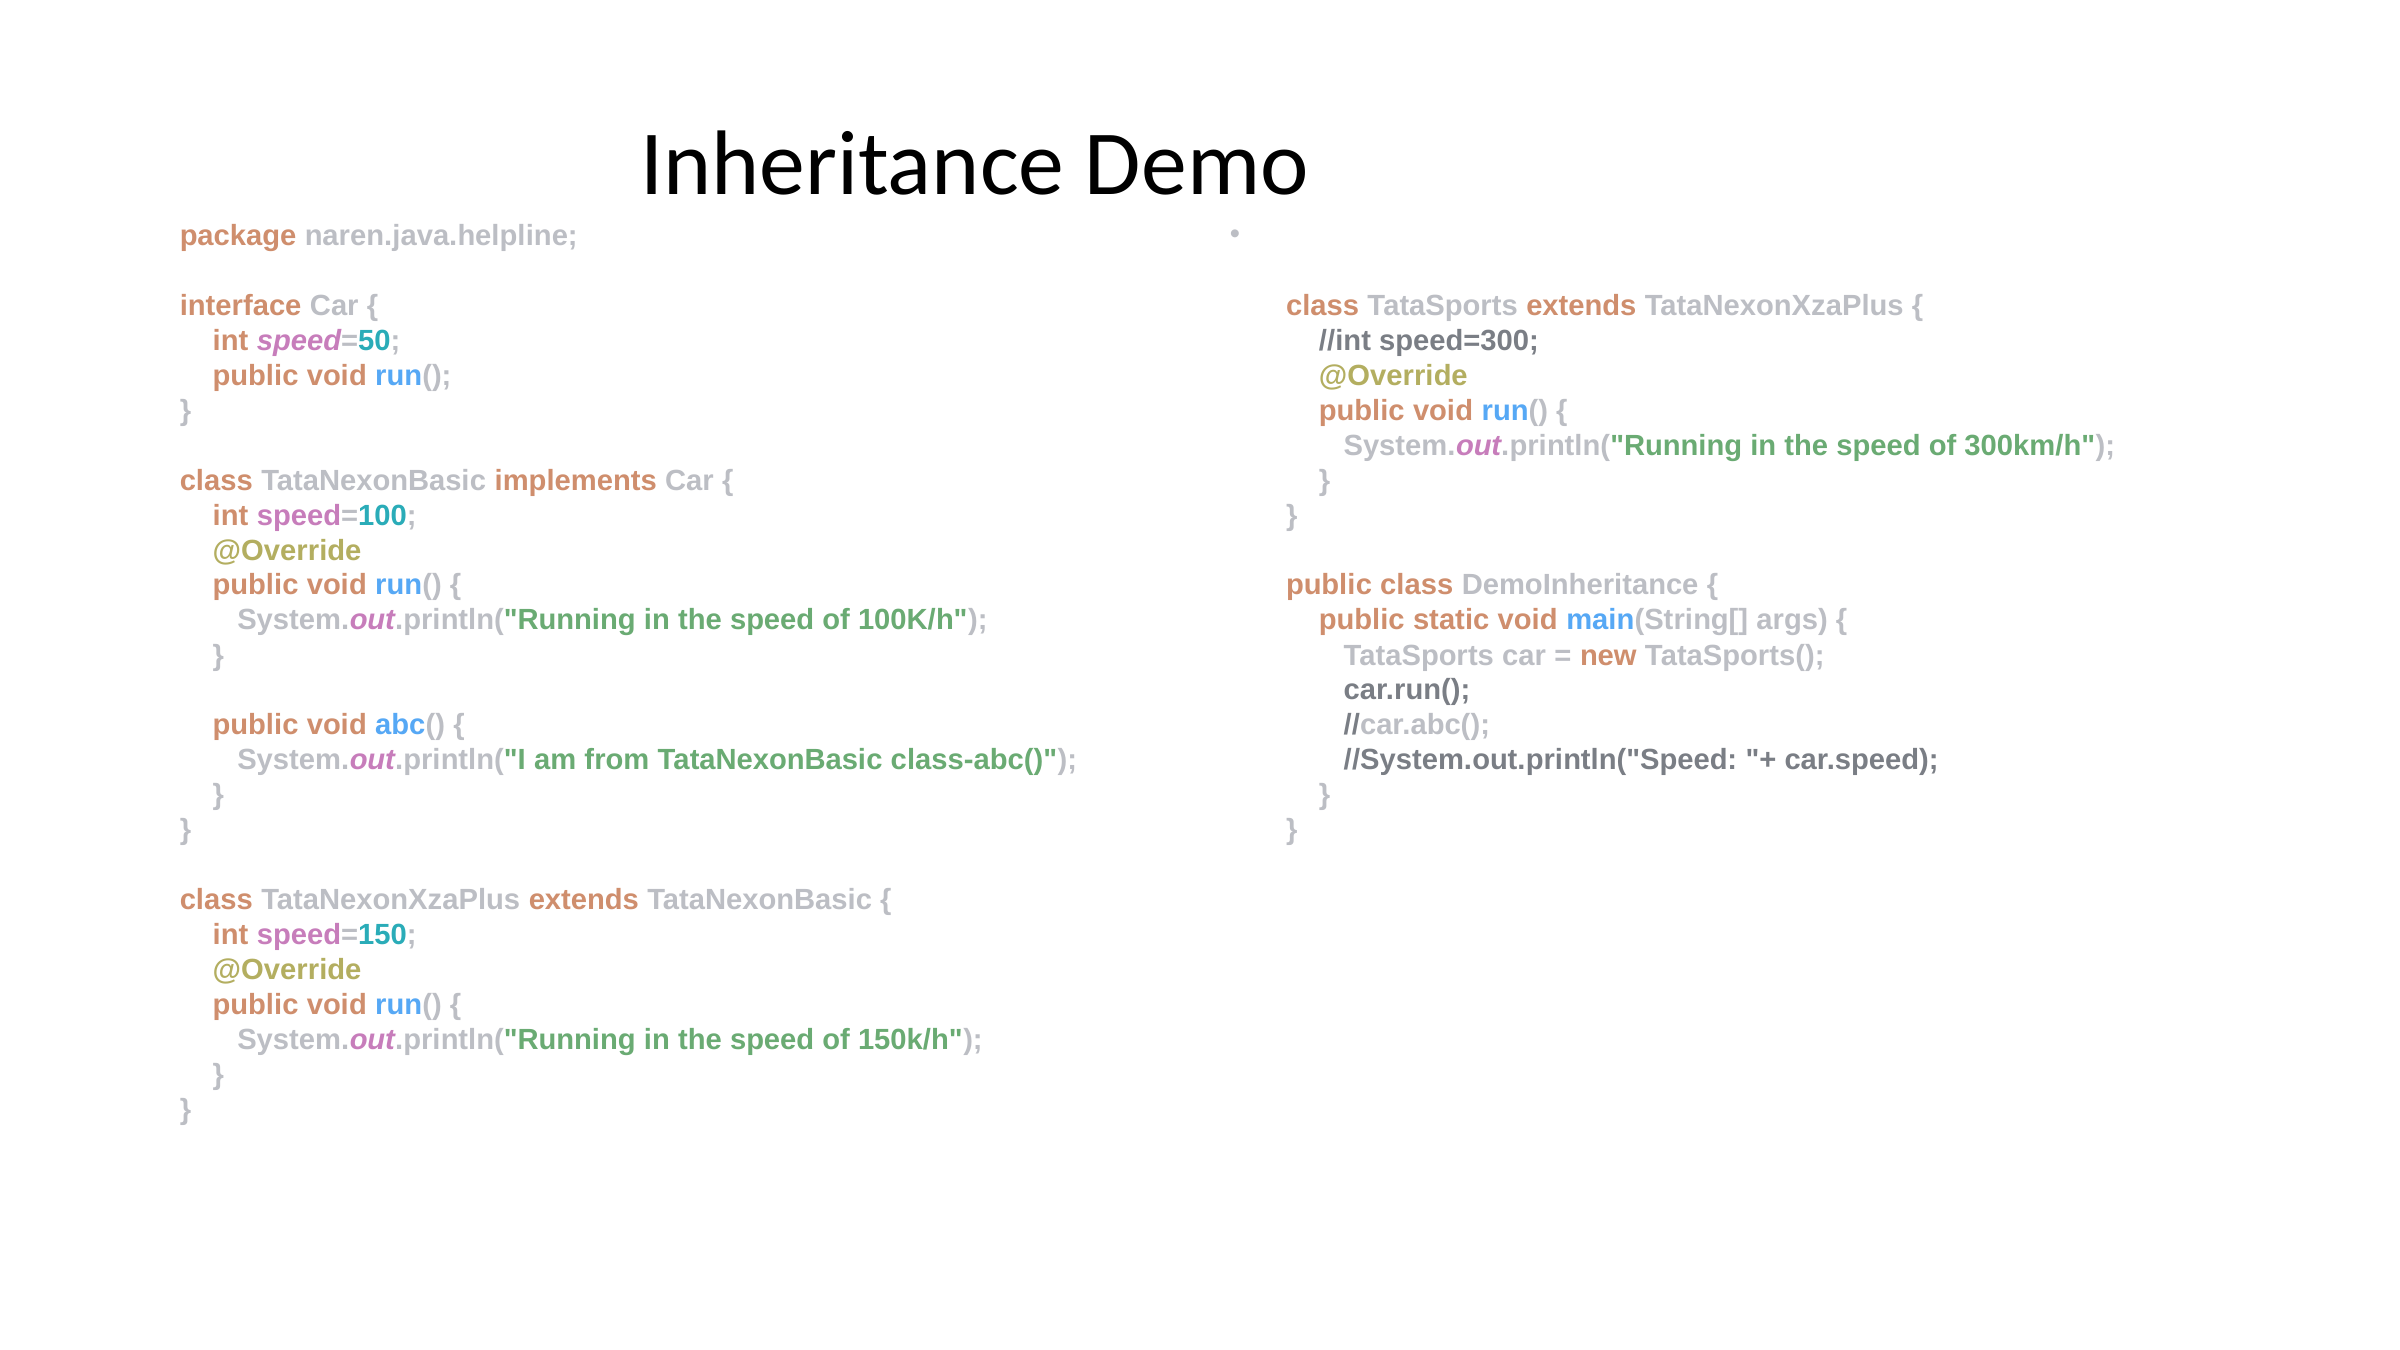

# Inheritance Demo
package naren.java.helpline;
interface Car {
    int speed=50;
    public void run();
}
class TataNexonBasic implements Car {
    int speed=100;
    @Override
    public void run() {
       System.out.println("Running in the speed of 100K/h");
    }
    public void abc() {
       System.out.println("I am from TataNexonBasic class-abc()");
    }
}
class TataNexonXzaPlus extends TataNexonBasic {
    int speed=150;
    @Override
    public void run() {
       System.out.println("Running in the speed of 150k/h");
    }
}
class TataSports extends TataNexonXzaPlus {
    //int speed=300;
    @Override
    public void run() {
       System.out.println("Running in the speed of 300km/h");
    }
}
public class DemoInheritance {
    public static void main(String[] args) {
       TataSports car = new TataSports();
       car.run();
       //car.abc();
       //System.out.println("Speed: "+ car.speed);
    }
}